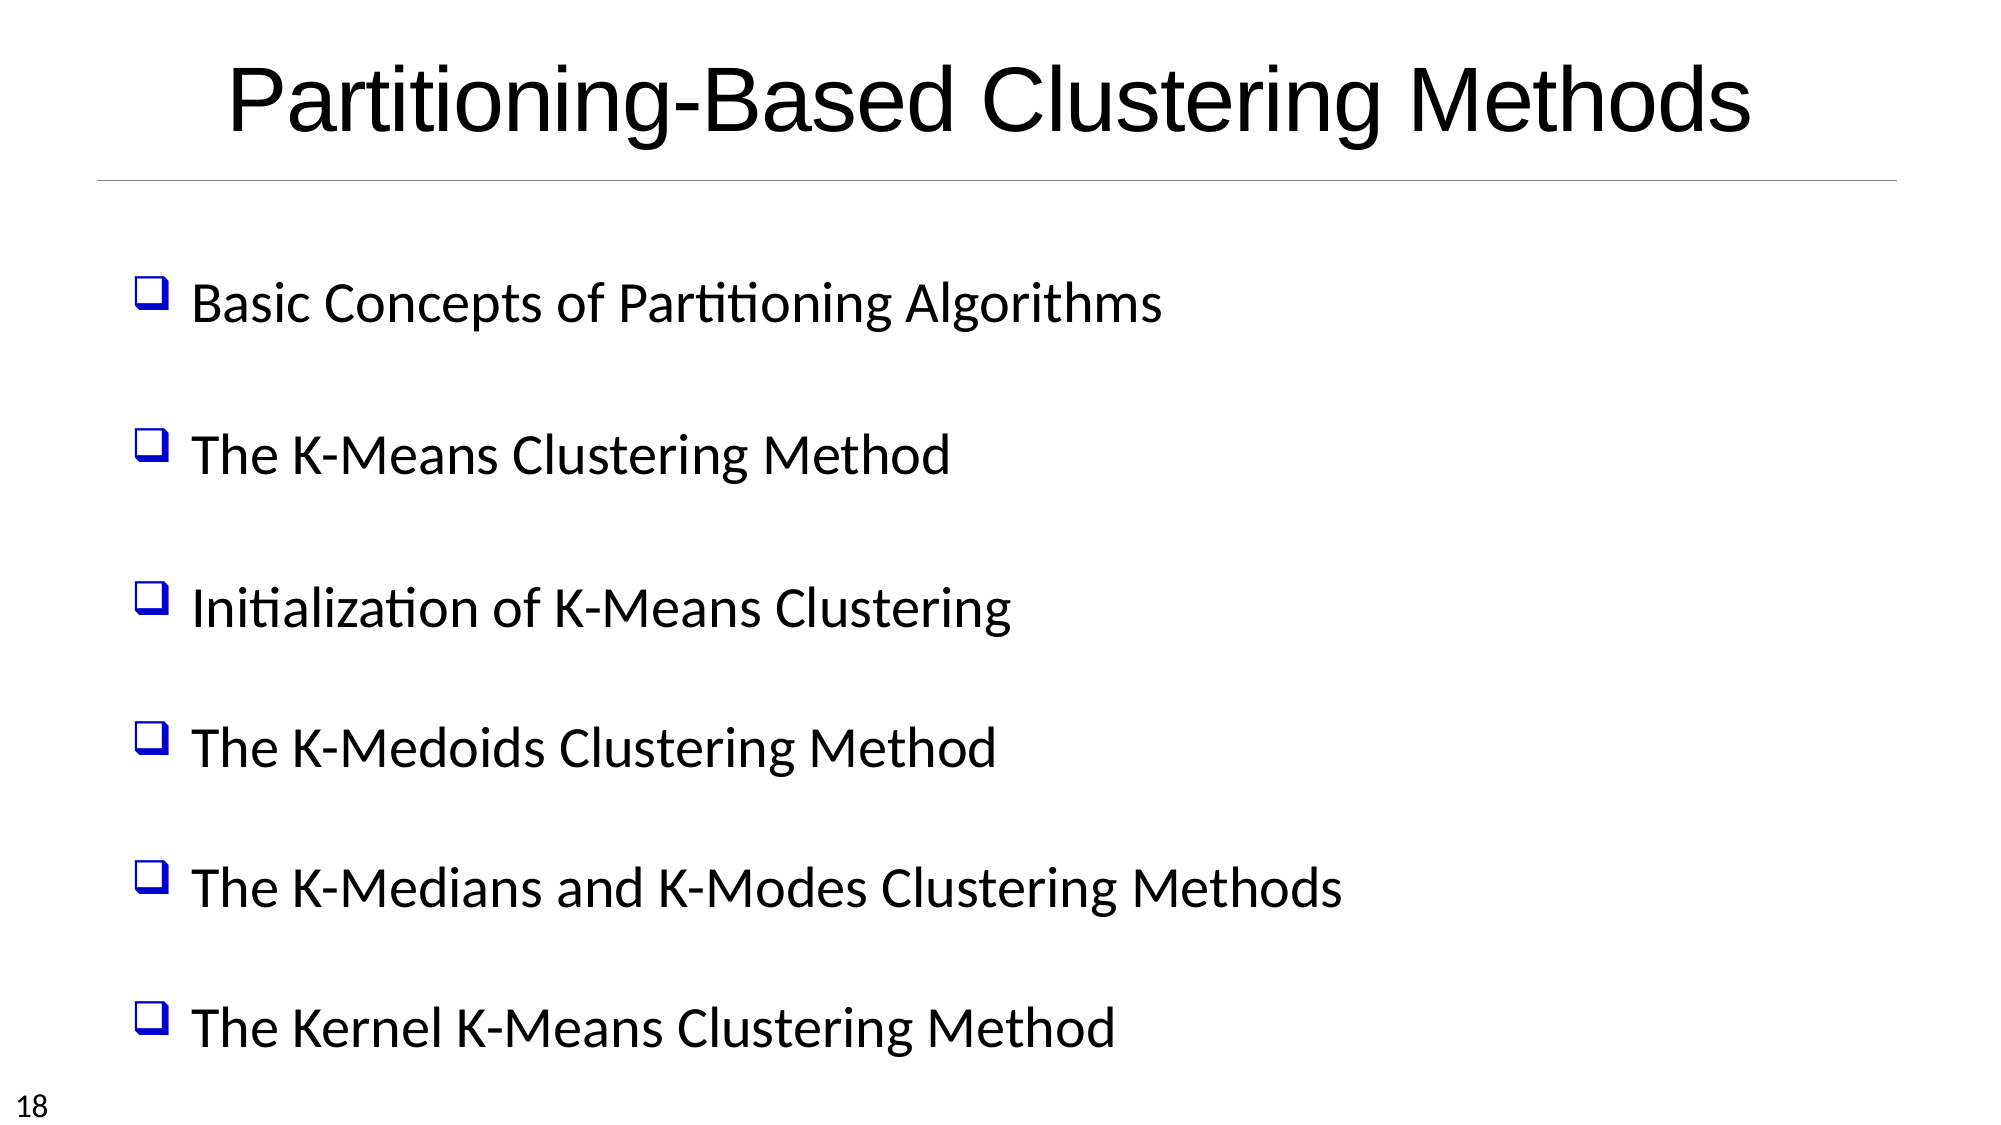

# Partitioning-Based Clustering Methods
 Basic Concepts of Partitioning Algorithms
 The K-Means Clustering Method
 Initialization of K-Means Clustering
 The K-Medoids Clustering Method
 The K-Medians and K-Modes Clustering Methods
 The Kernel K-Means Clustering Method